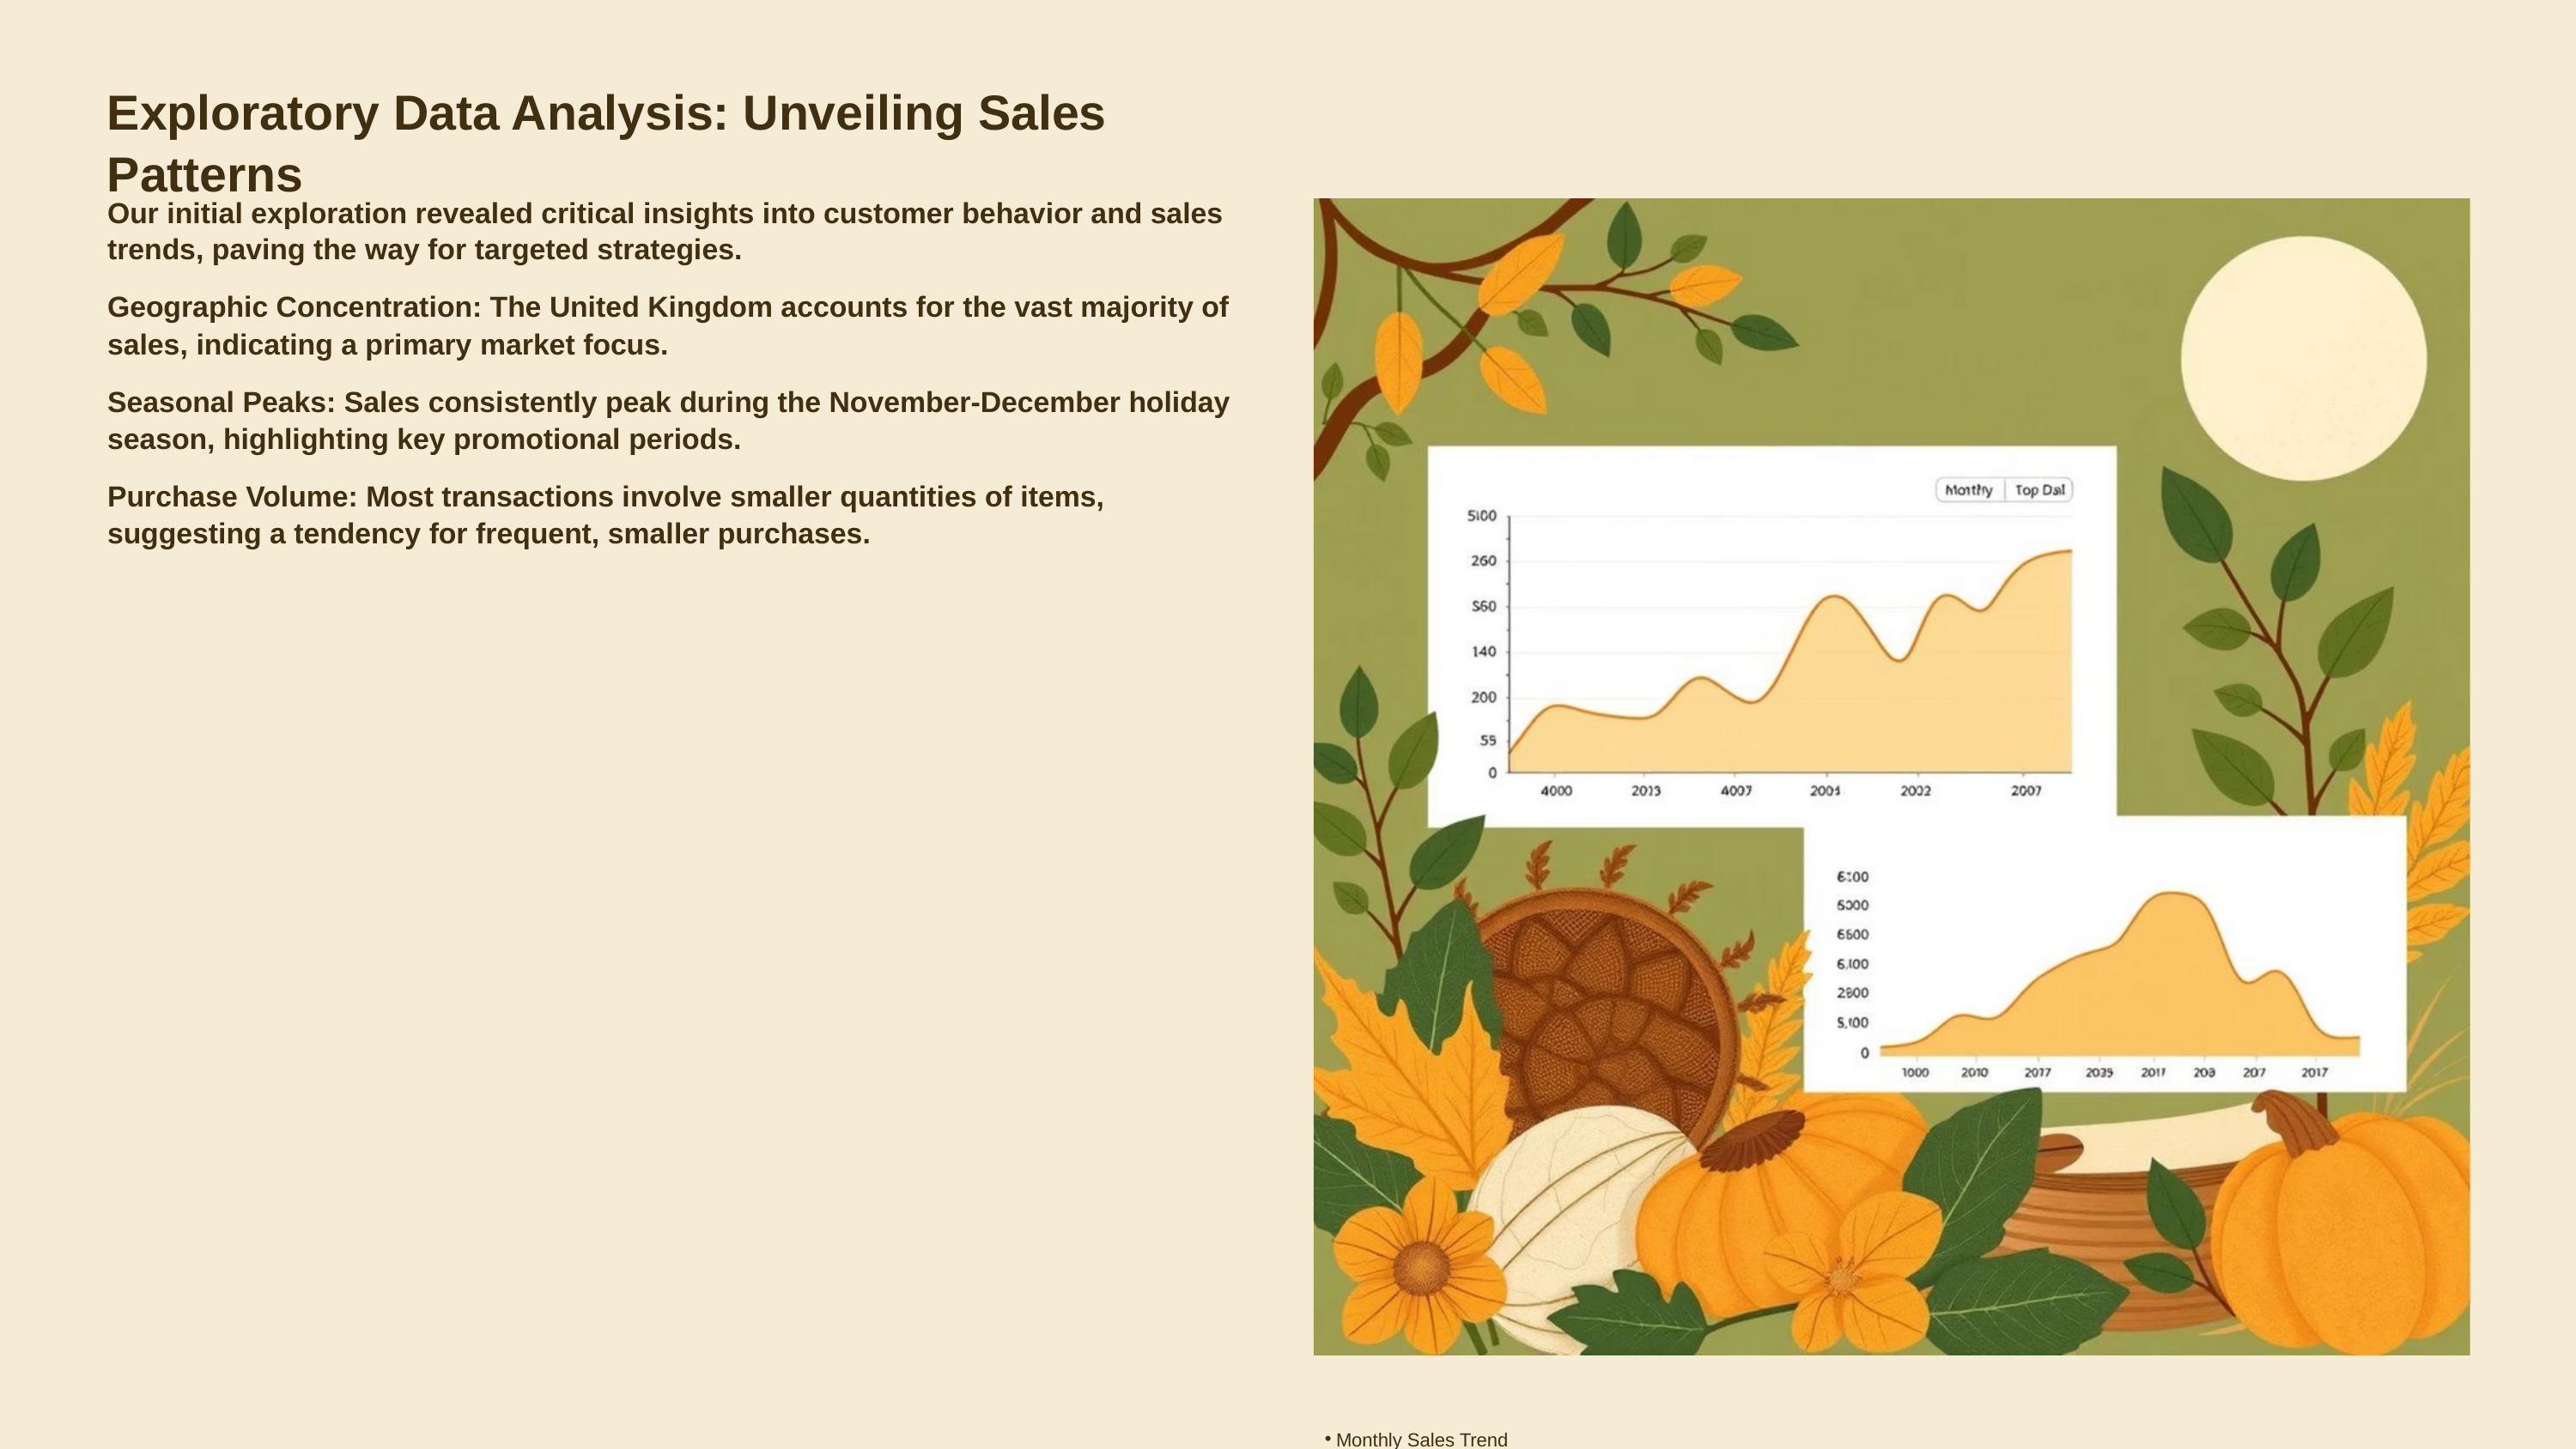

Exploratory Data Analysis: Unveiling Sales Patterns
Our initial exploration revealed critical insights into customer behavior and sales trends, paving the way for targeted strategies.

Geographic Concentration: The United Kingdom accounts for the vast majority of sales, indicating a primary market focus.
Seasonal Peaks: Sales consistently peak during the November-December holiday season, highlighting key promotional periods.
Purchase Volume: Most transactions involve smaller quantities of items, suggesting a tendency for frequent, smaller purchases.
Monthly Sales Trend
Top 5 Countries by Revenue
Quantity Distribution per Transaction